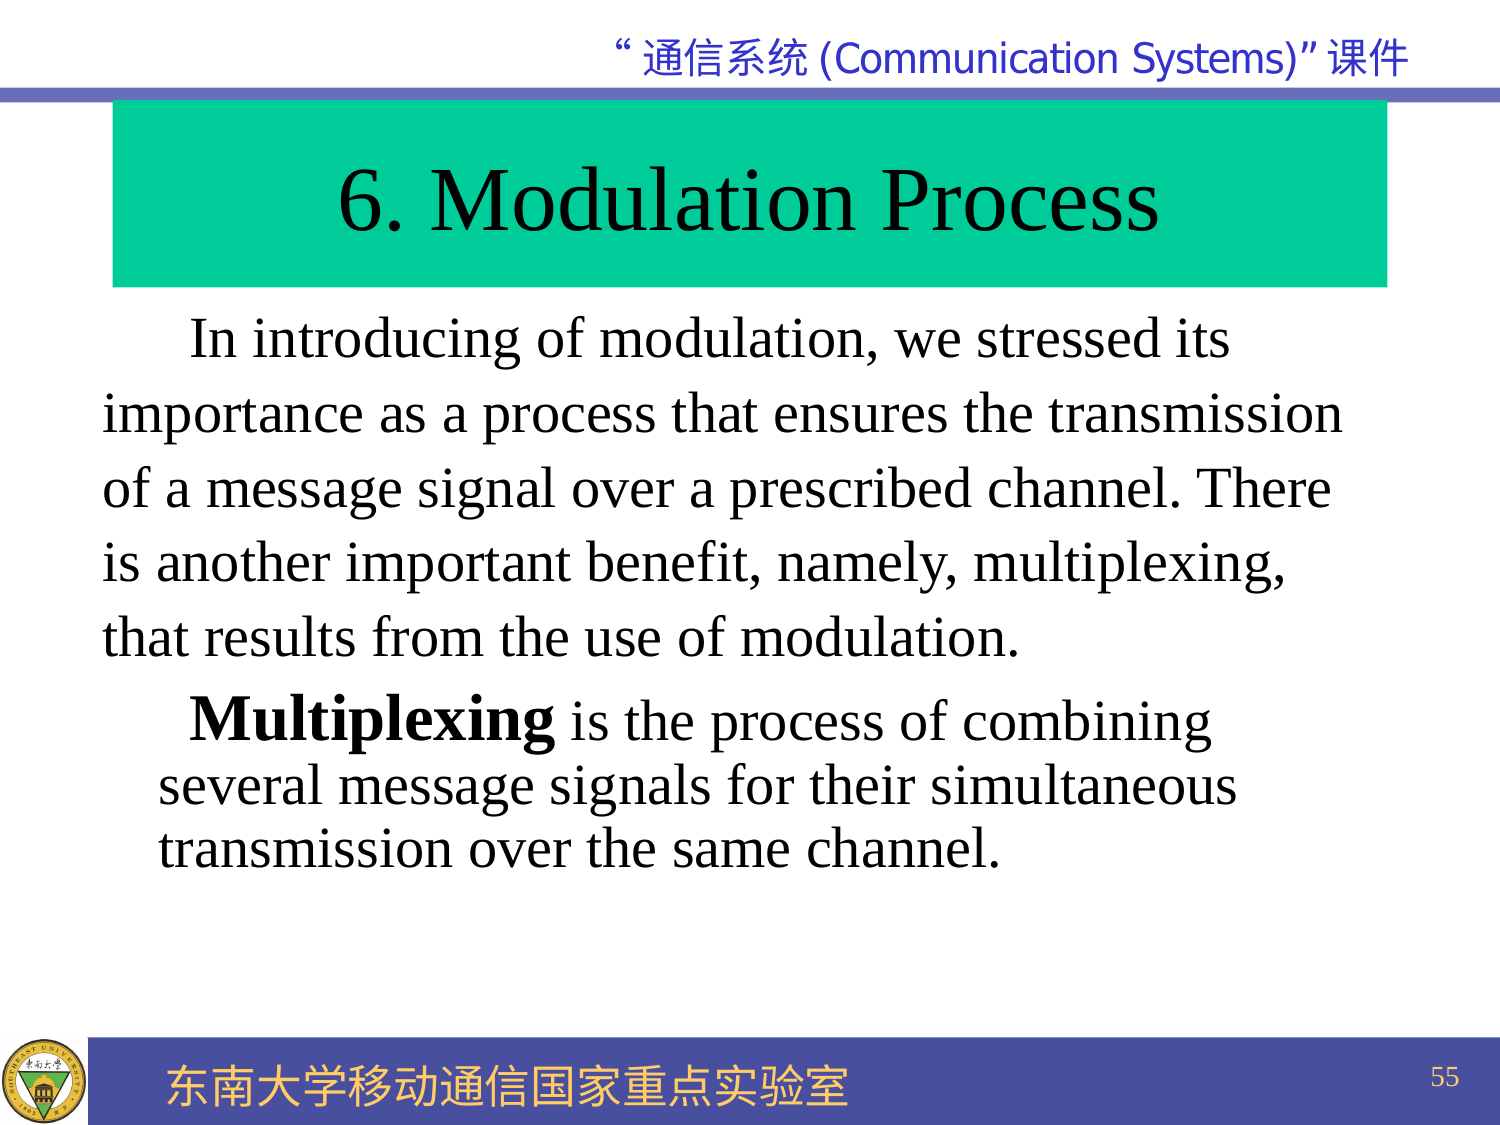

# 6. Modulation Process
      In introducing of modulation, we stressed its
importance as a process that ensures the transmission
of a message signal over a prescribed channel. There
is another important benefit, namely, multiplexing,
that results from the use of modulation.
      Multiplexing is the process of combining several message signals for their simultaneous transmission over the same channel.
55